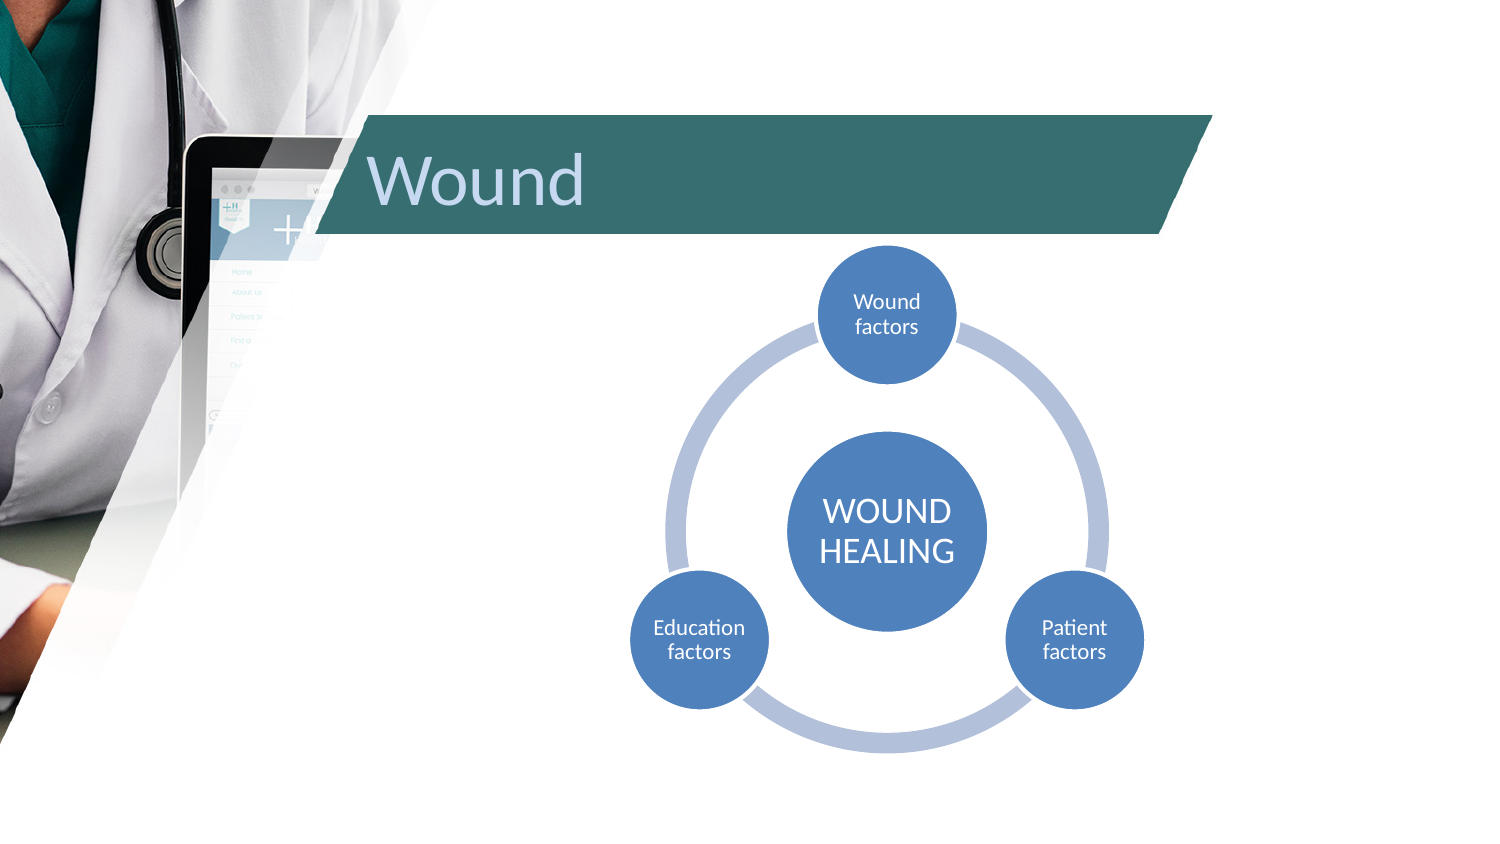

# Wound
WOUND HEALING
Wound factors
Patient factors
Education factors